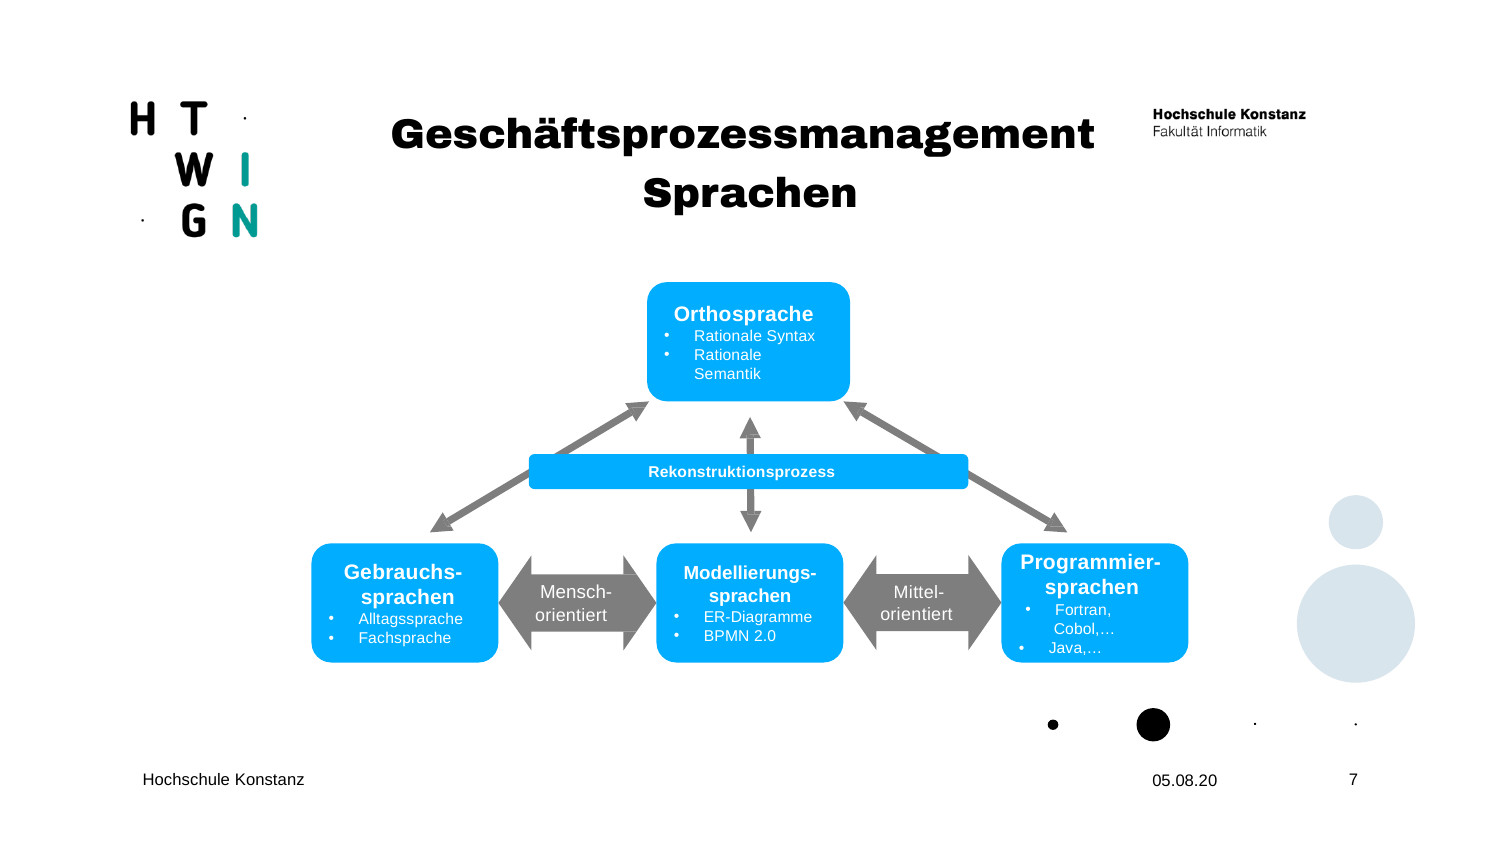

Geschäftsprozessmanagement
Sprachen

Orthosprache
Rationale Syntax
Rationale  Semantik

Rekonstruktionsprozess

Programmier-  sprachen

Gebrauchs-  sprachen
Alltagssprache
Fachsprache
Modellierungs-
sprachen
Mittel-  orientiert
Mensch-
orientiert
Fortran,
Cobol,…
Java,…
ER-Diagramme
BPMN 2.0